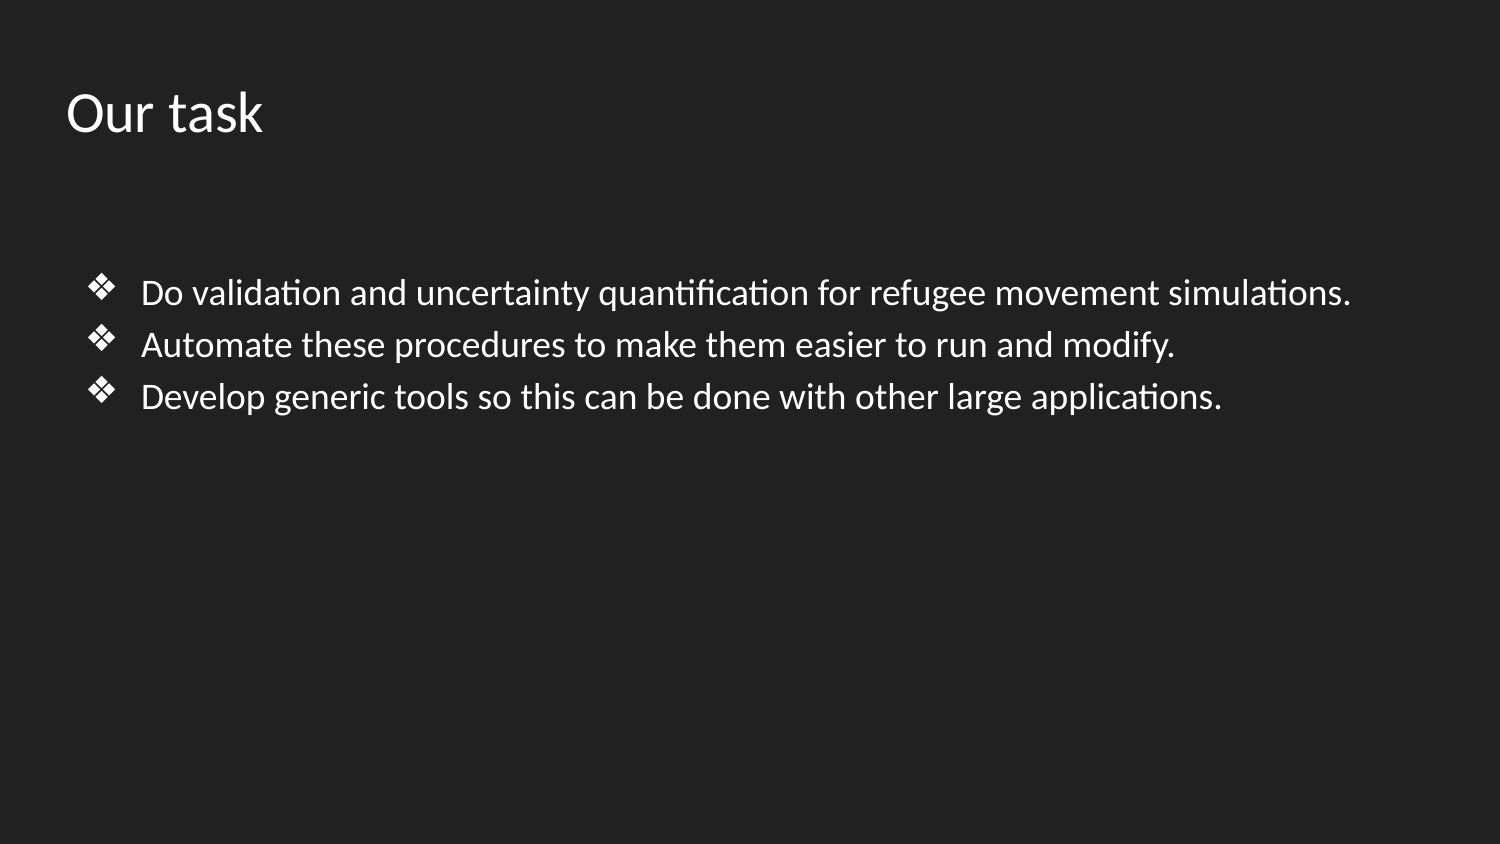

# Our task

Do validation and uncertainty quantification for refugee movement simulations.
Automate these procedures to make them easier to run and modify.
Develop generic tools so this can be done with other large applications.